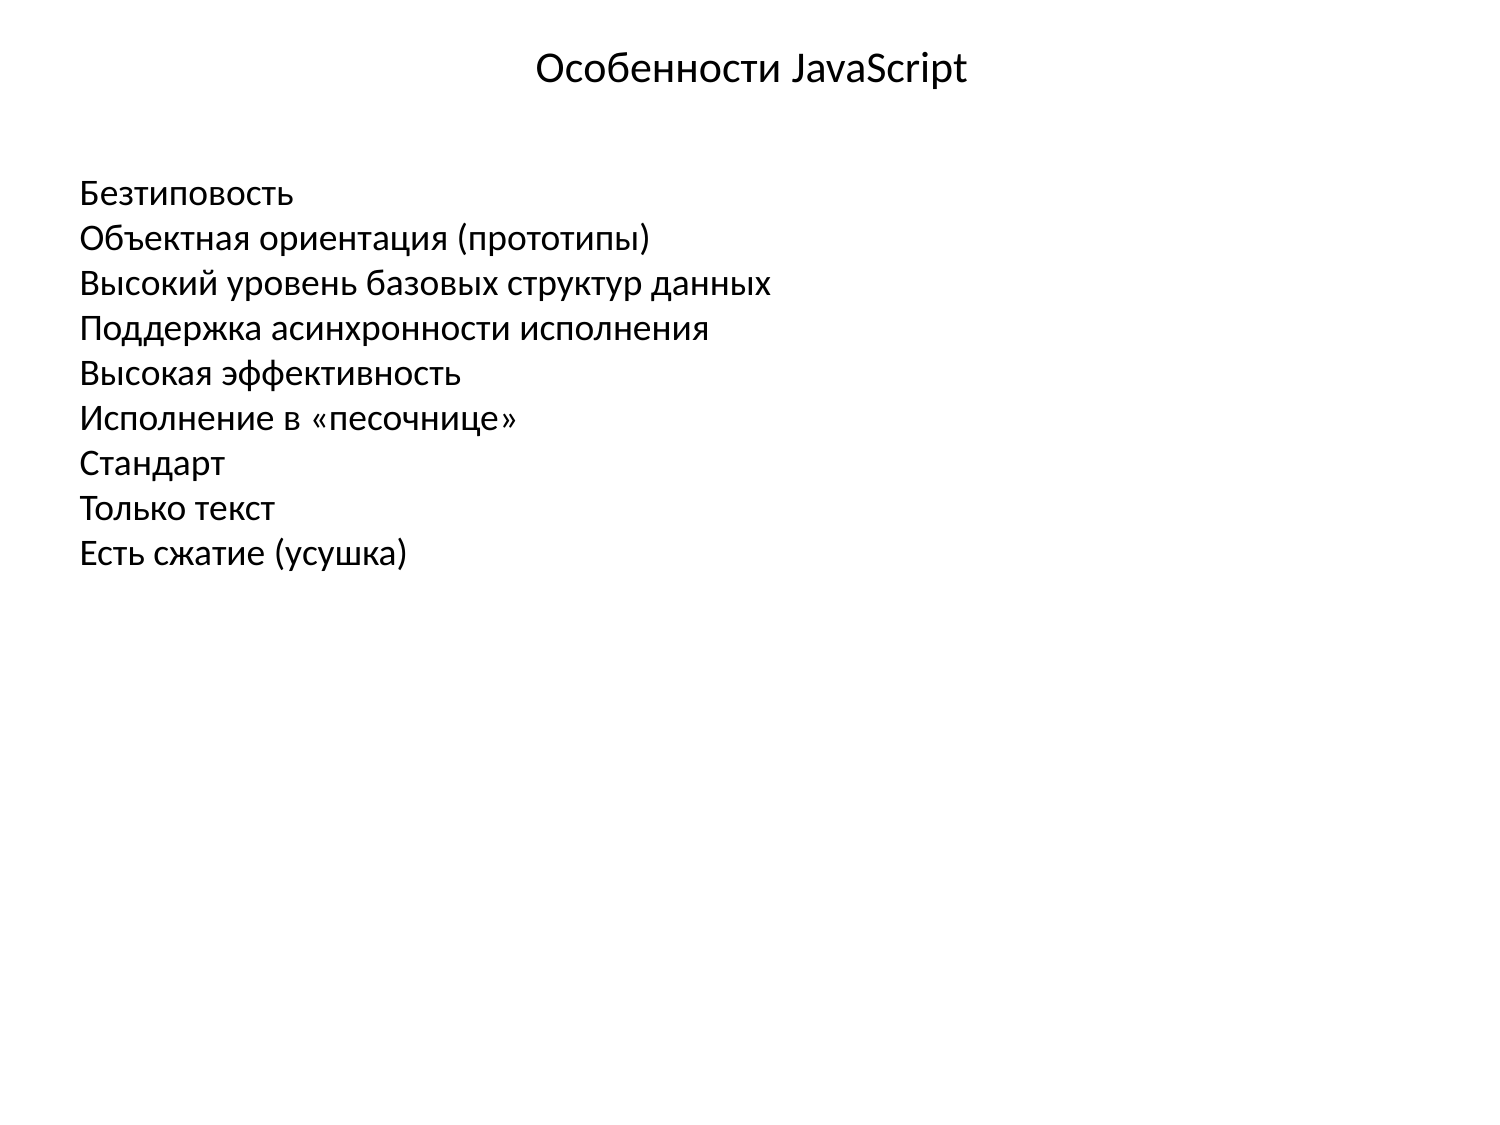

# Особенности JavaScript
Безтиповость
Объектная ориентация (прототипы)
Высокий уровень базовых структур данных
Поддержка асинхронности исполнения
Высокая эффективность
Исполнение в «песочнице»
Стандарт
Только текст
Есть сжатие (усушка)